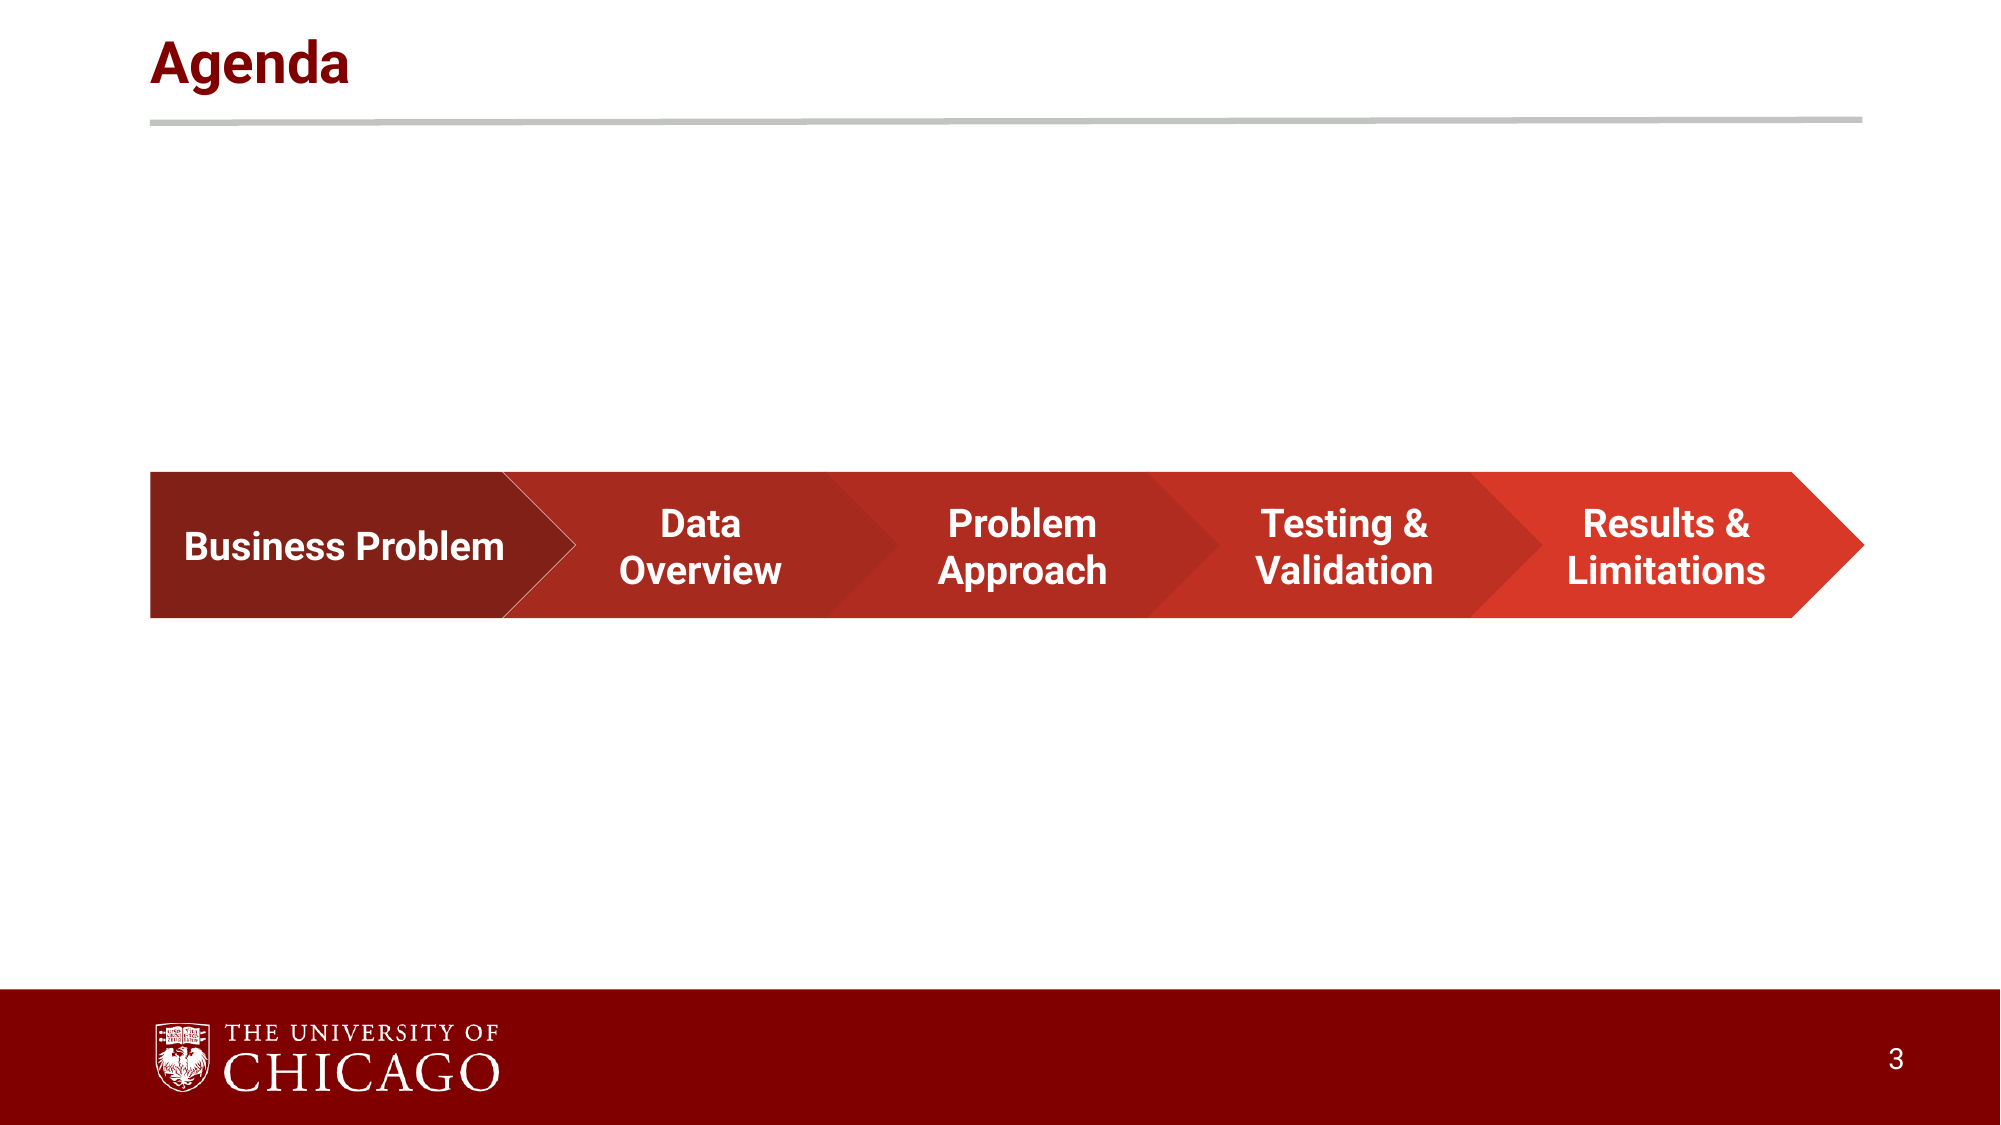

# Agenda
Data Overview
Problem Approach
Testing & Validation
Results & Limitations
Business Problem
3